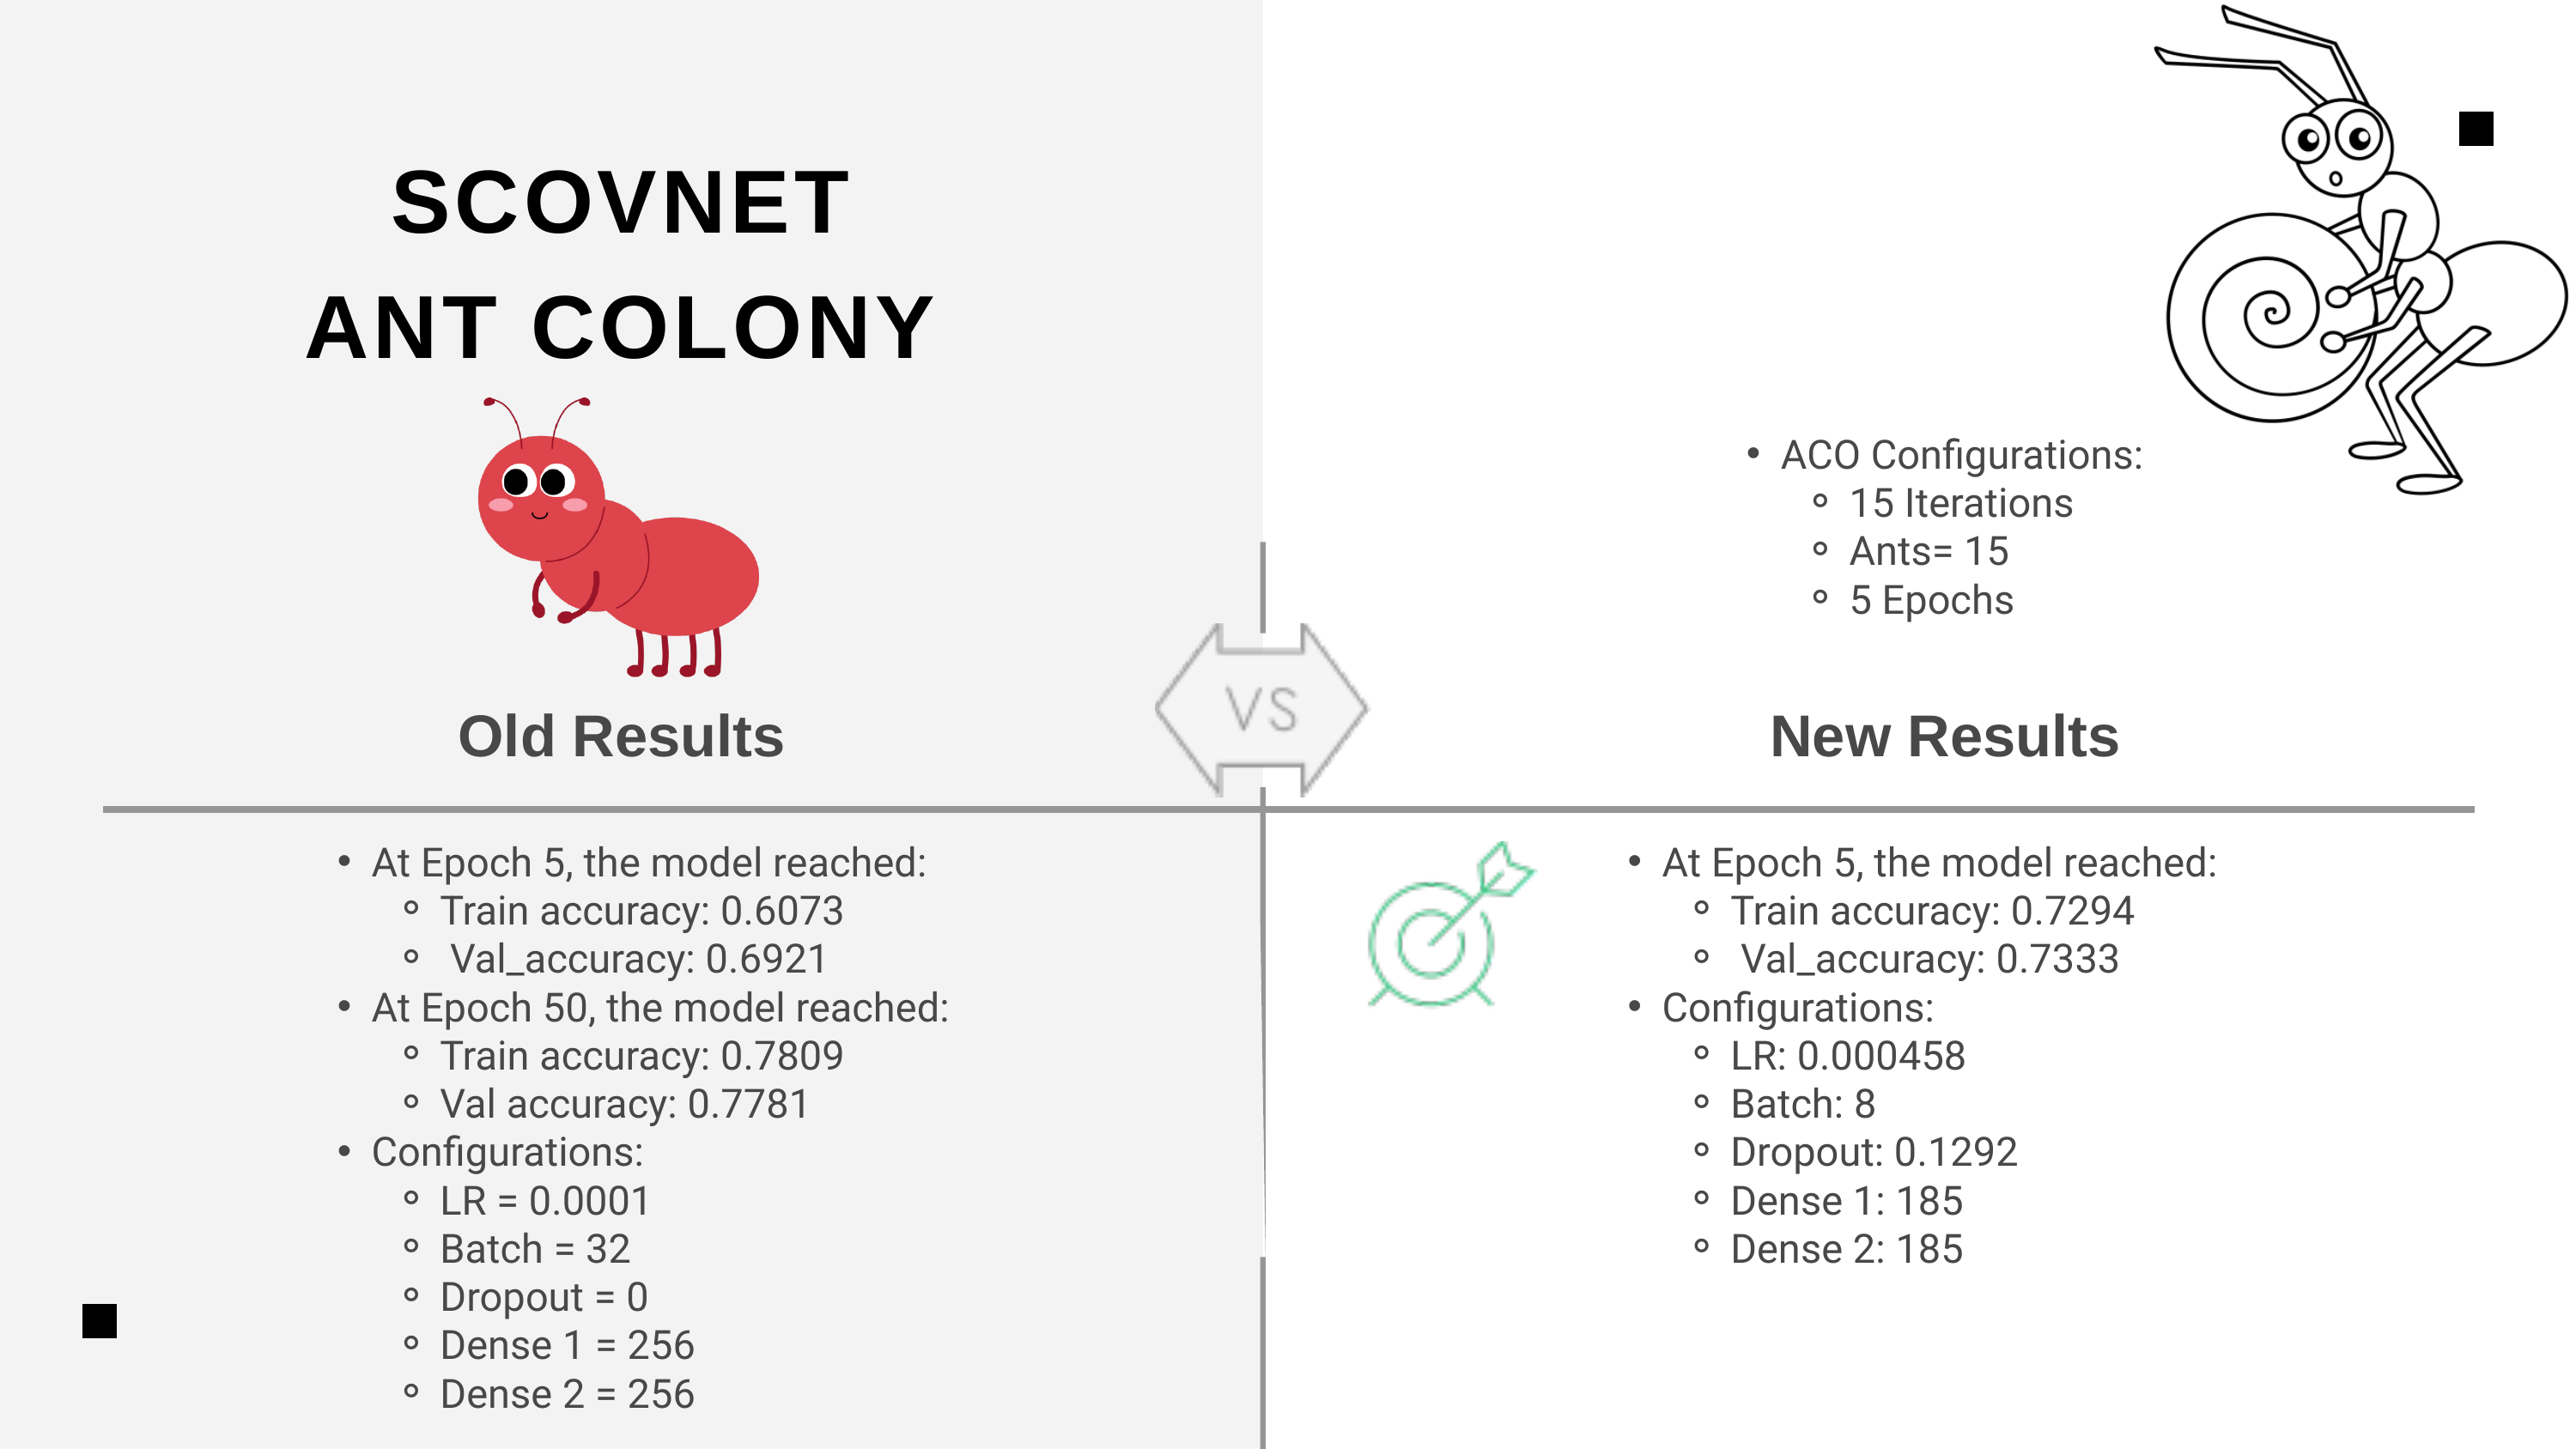

SCOVNET
ANT COLONY

ACO Configurations:
15 Iterations
Ants= 15
5 Epochs

Old Results

New Results

At Epoch 5, the model reached:
Train accuracy: 0.6073
 Val_accuracy: 0.6921
At Epoch 50, the model reached:
Train accuracy: 0.7809
Val accuracy: 0.7781
Configurations:
LR = 0.0001
Batch = 32
Dropout = 0
Dense 1 = 256
Dense 2 = 256

At Epoch 5, the model reached:
Train accuracy: 0.7294
 Val_accuracy: 0.7333
Configurations:
LR: 0.000458
Batch: 8
Dropout: 0.1292
Dense 1: 185
Dense 2: 185